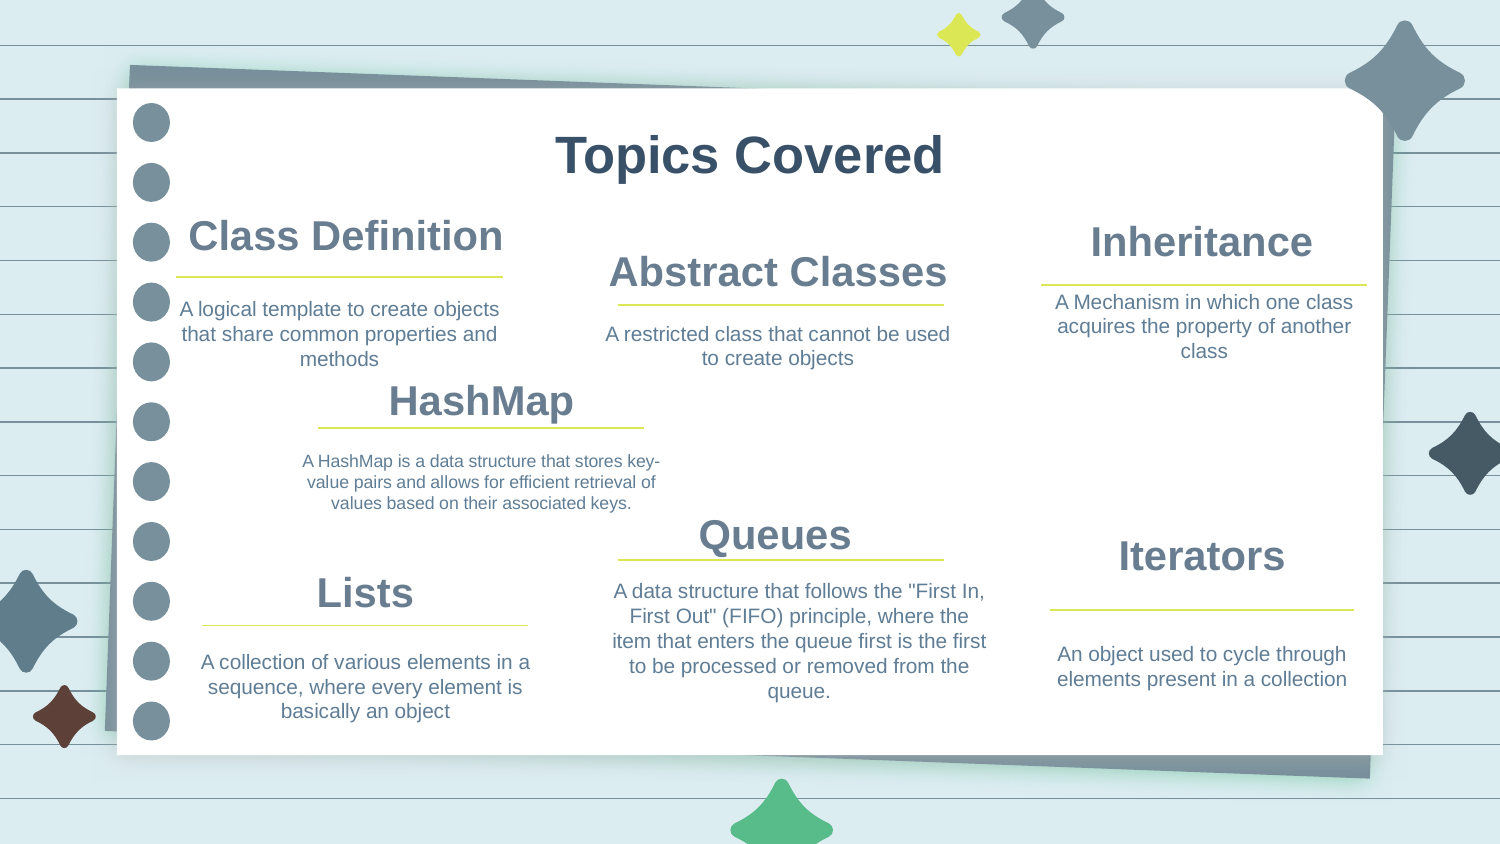

# Topics Covered
Inheritance
Class Definition

Abstract Classes
A Mechanism in which one class acquires the property of another class
A logical template to create objects that share common properties and methods
A restricted class that cannot be used to create objects

HashMap
A HashMap is a data structure that stores key-value pairs and allows for efficient retrieval of values based on their associated keys.

Queues
Iterators
A data structure that follows the "First In, First Out" (FIFO) principle, where the item that enters the queue first is the first to be processed or removed from the queue.

Lists
An object used to cycle through elements present in a collection
A collection of various elements in a sequence, where every element is basically an object